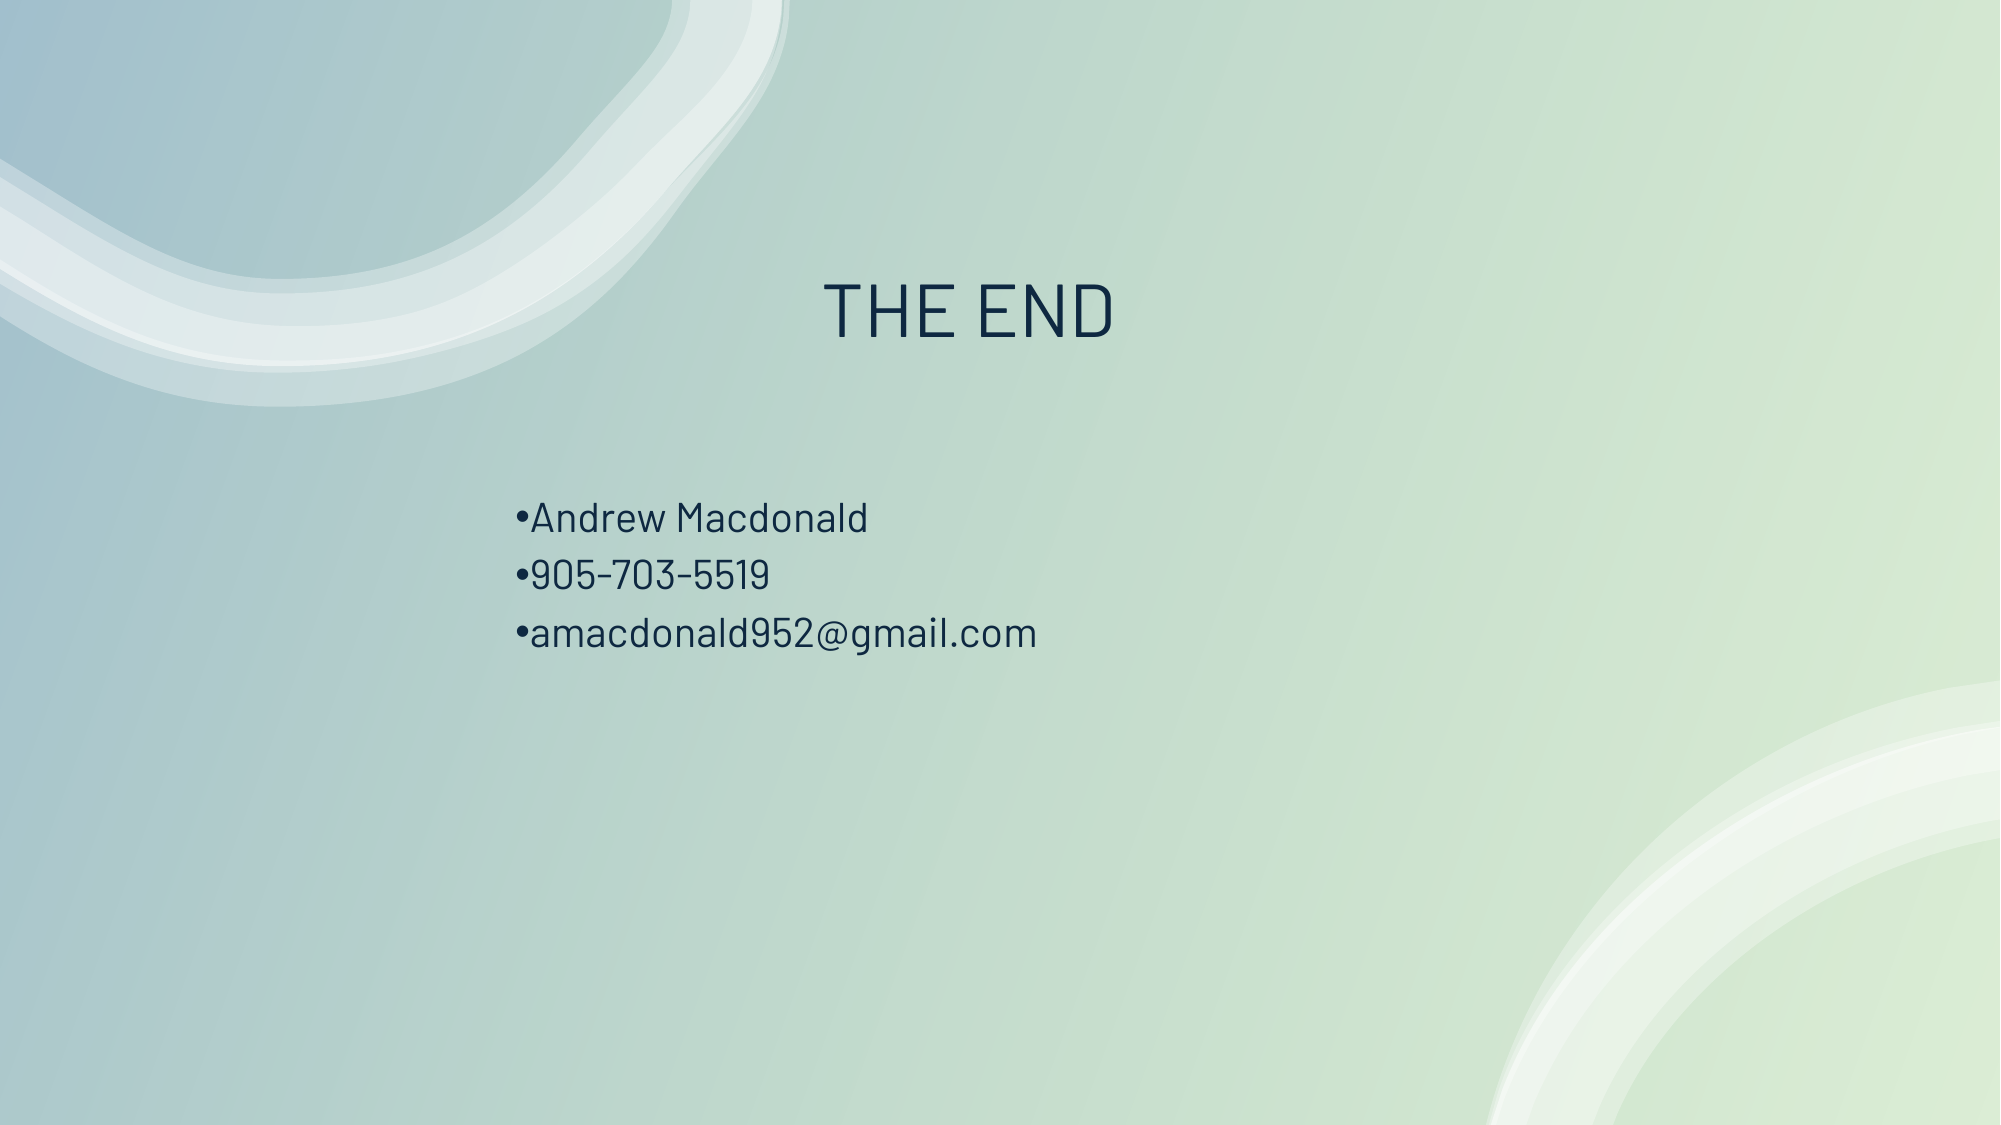

# THE END
Andrew Macdonald
905-703-5519
amacdonald952@gmail.com